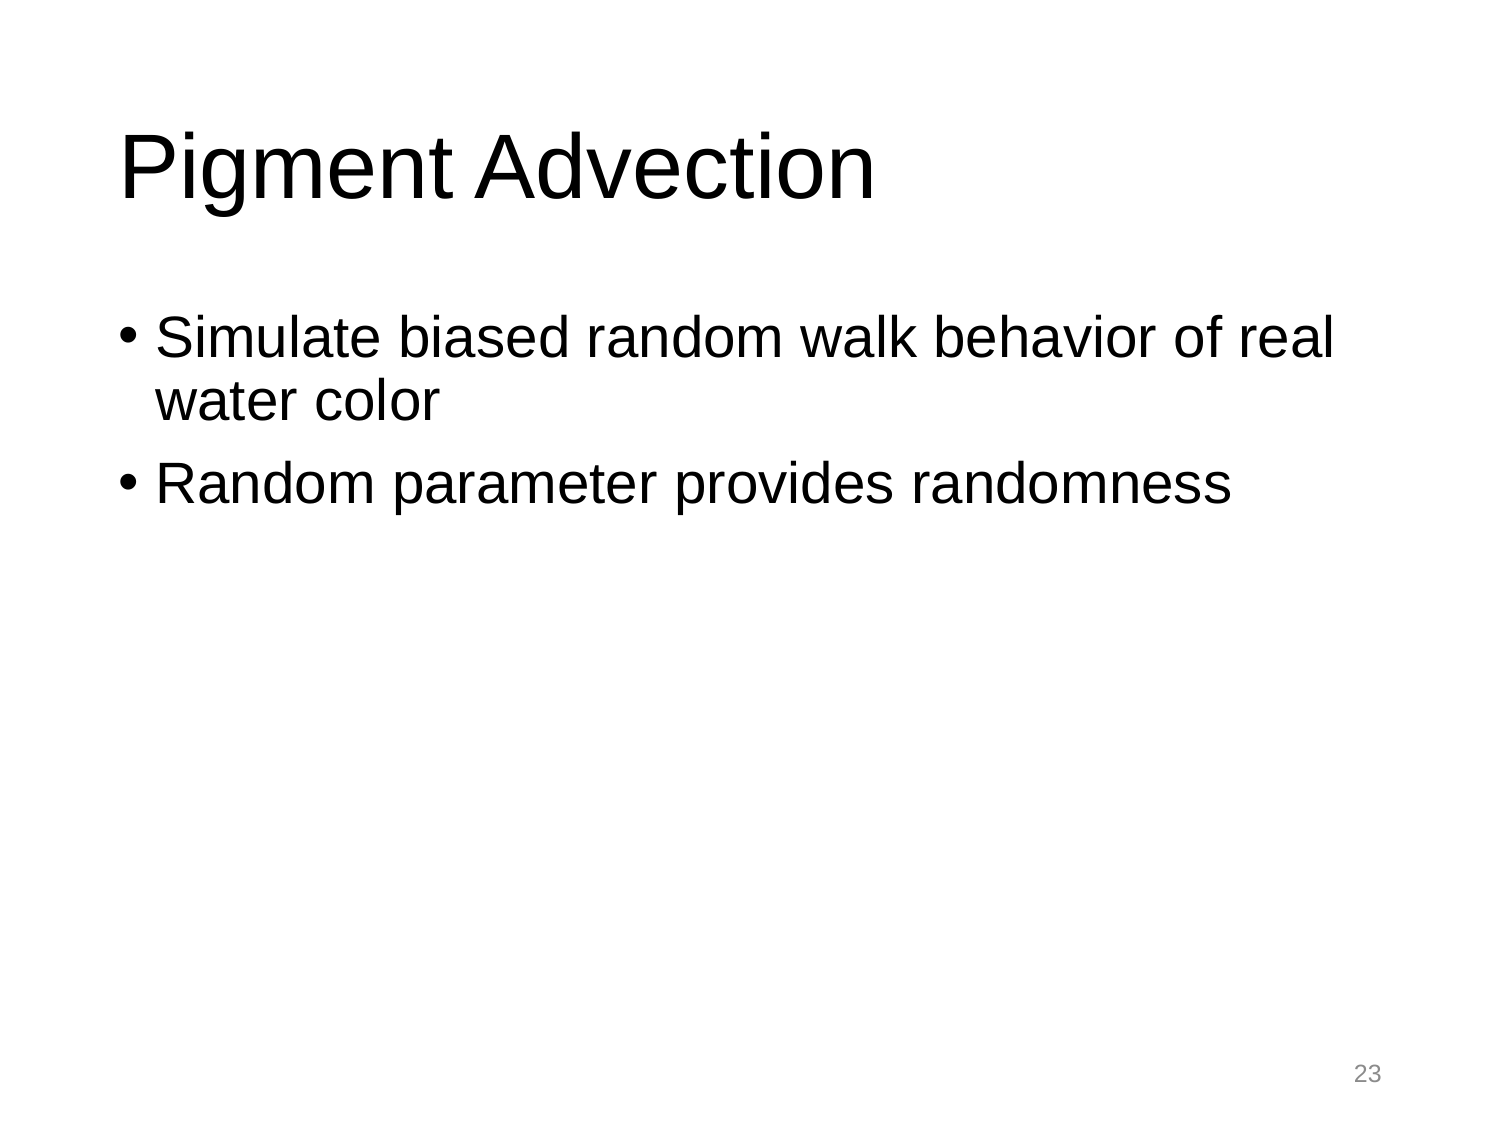

# Pigment Advection
Simulate biased random walk behavior of real water color
Random parameter provides randomness
23